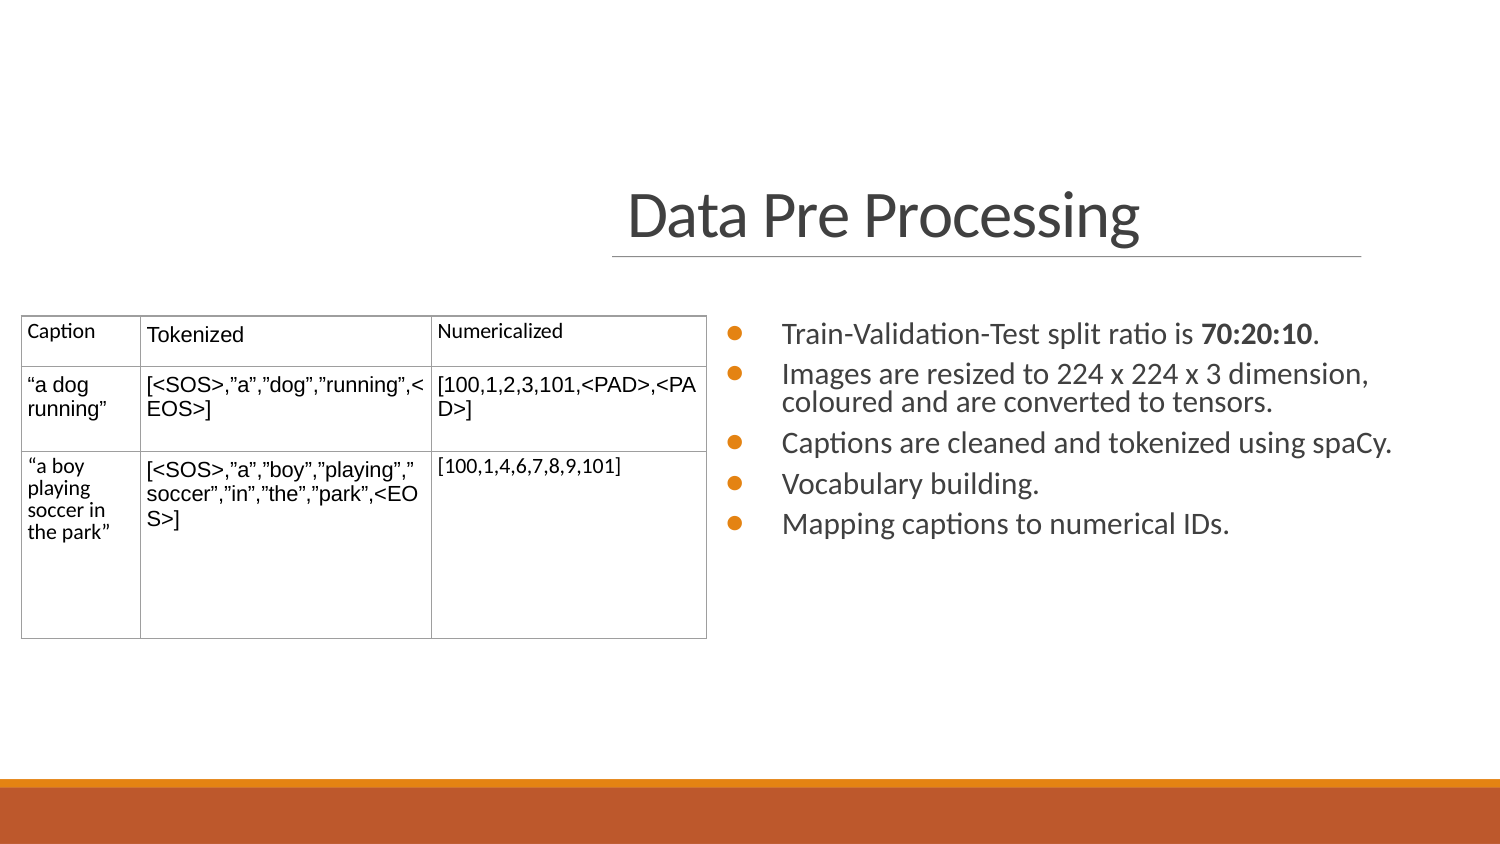

# Data Pre Processing

Train-Validation-Test split ratio is 70:20:10.
Images are resized to 224 x 224 x 3 dimension, coloured and are converted to tensors.
Captions are cleaned and tokenized using spaCy.
Vocabulary building.
Mapping captions to numerical IDs.

| Caption | Tokenized | Numericalized |
| --- | --- | --- |
| “a dog running” | [<SOS>,”a”,”dog”,”running”,<EOS>] | [100,1,2,3,101,<PAD>,<PAD>] |
| “a boy playing soccer in the park” | [<SOS>,”a”,”boy”,”playing”,”soccer”,”in”,”the”,”park”,<EOS>] | [100,1,4,6,7,8,9,101] |